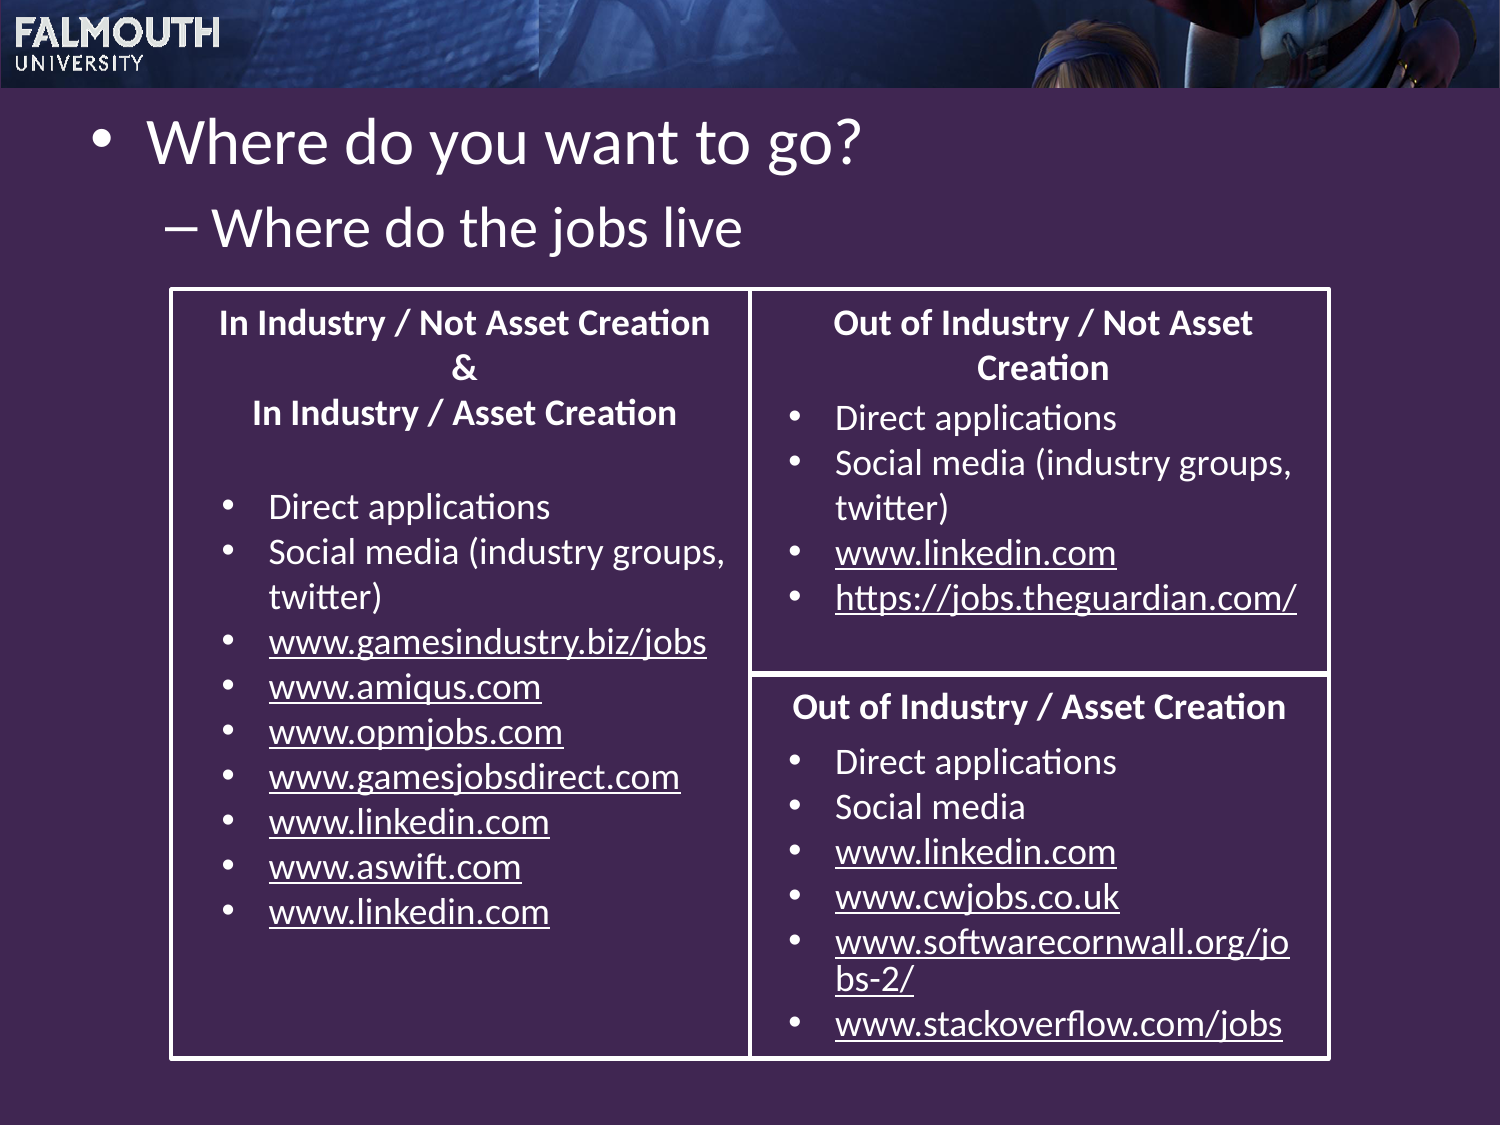

Where do you want to go?
Where do the jobs live

In Industry / Not Asset Creation
&
In Industry / Asset Creation

Out of Industry / Not Asset Creation
Direct applications
Social media (industry groups, twitter)
www.linkedin.com
https://jobs.theguardian.com/
Direct applications
Social media (industry groups, twitter)
www.gamesindustry.biz/jobs
www.amiqus.com
www.opmjobs.com
www.gamesjobsdirect.com
www.linkedin.com
www.aswift.com
www.linkedin.com

Out of Industry / Asset Creation
Direct applications
Social media
www.linkedin.com
www.cwjobs.co.uk
www.softwarecornwall.org/jobs-2/
www.stackoverflow.com/jobs